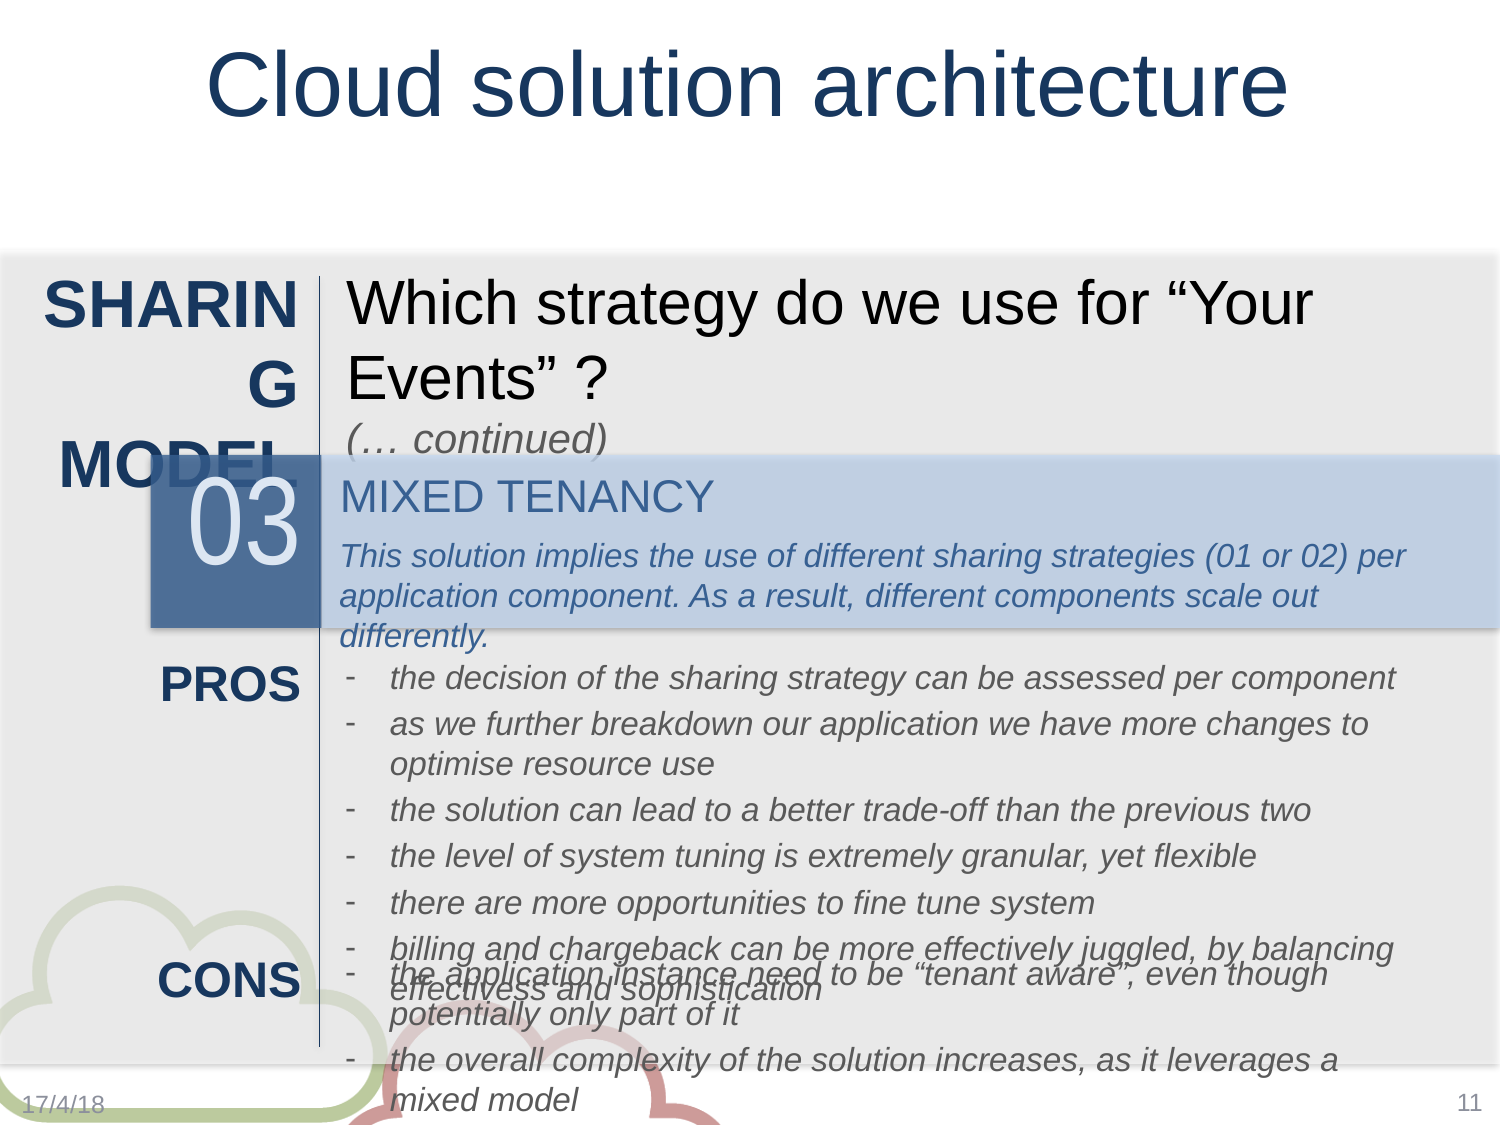

# Cloud solution architecture

SHARING MODEL
Which strategy do we use for “Your Events” ?
(… continued)
03

This solution implies the use of different sharing strategies (01 or 02) per application component. As a result, different components scale out differently.
MIXED TENANCY
PROS
the decision of the sharing strategy can be assessed per component
as we further breakdown our application we have more changes to optimise resource use
the solution can lead to a better trade-off than the previous two
the level of system tuning is extremely granular, yet flexible
there are more opportunities to fine tune system
billing and chargeback can be more effectively juggled, by balancing effectivess and sophistication
CONS
the application instance need to be “tenant aware”, even though potentially only part of it
the overall complexity of the solution increases, as it leverages a mixed model
11
17/4/18